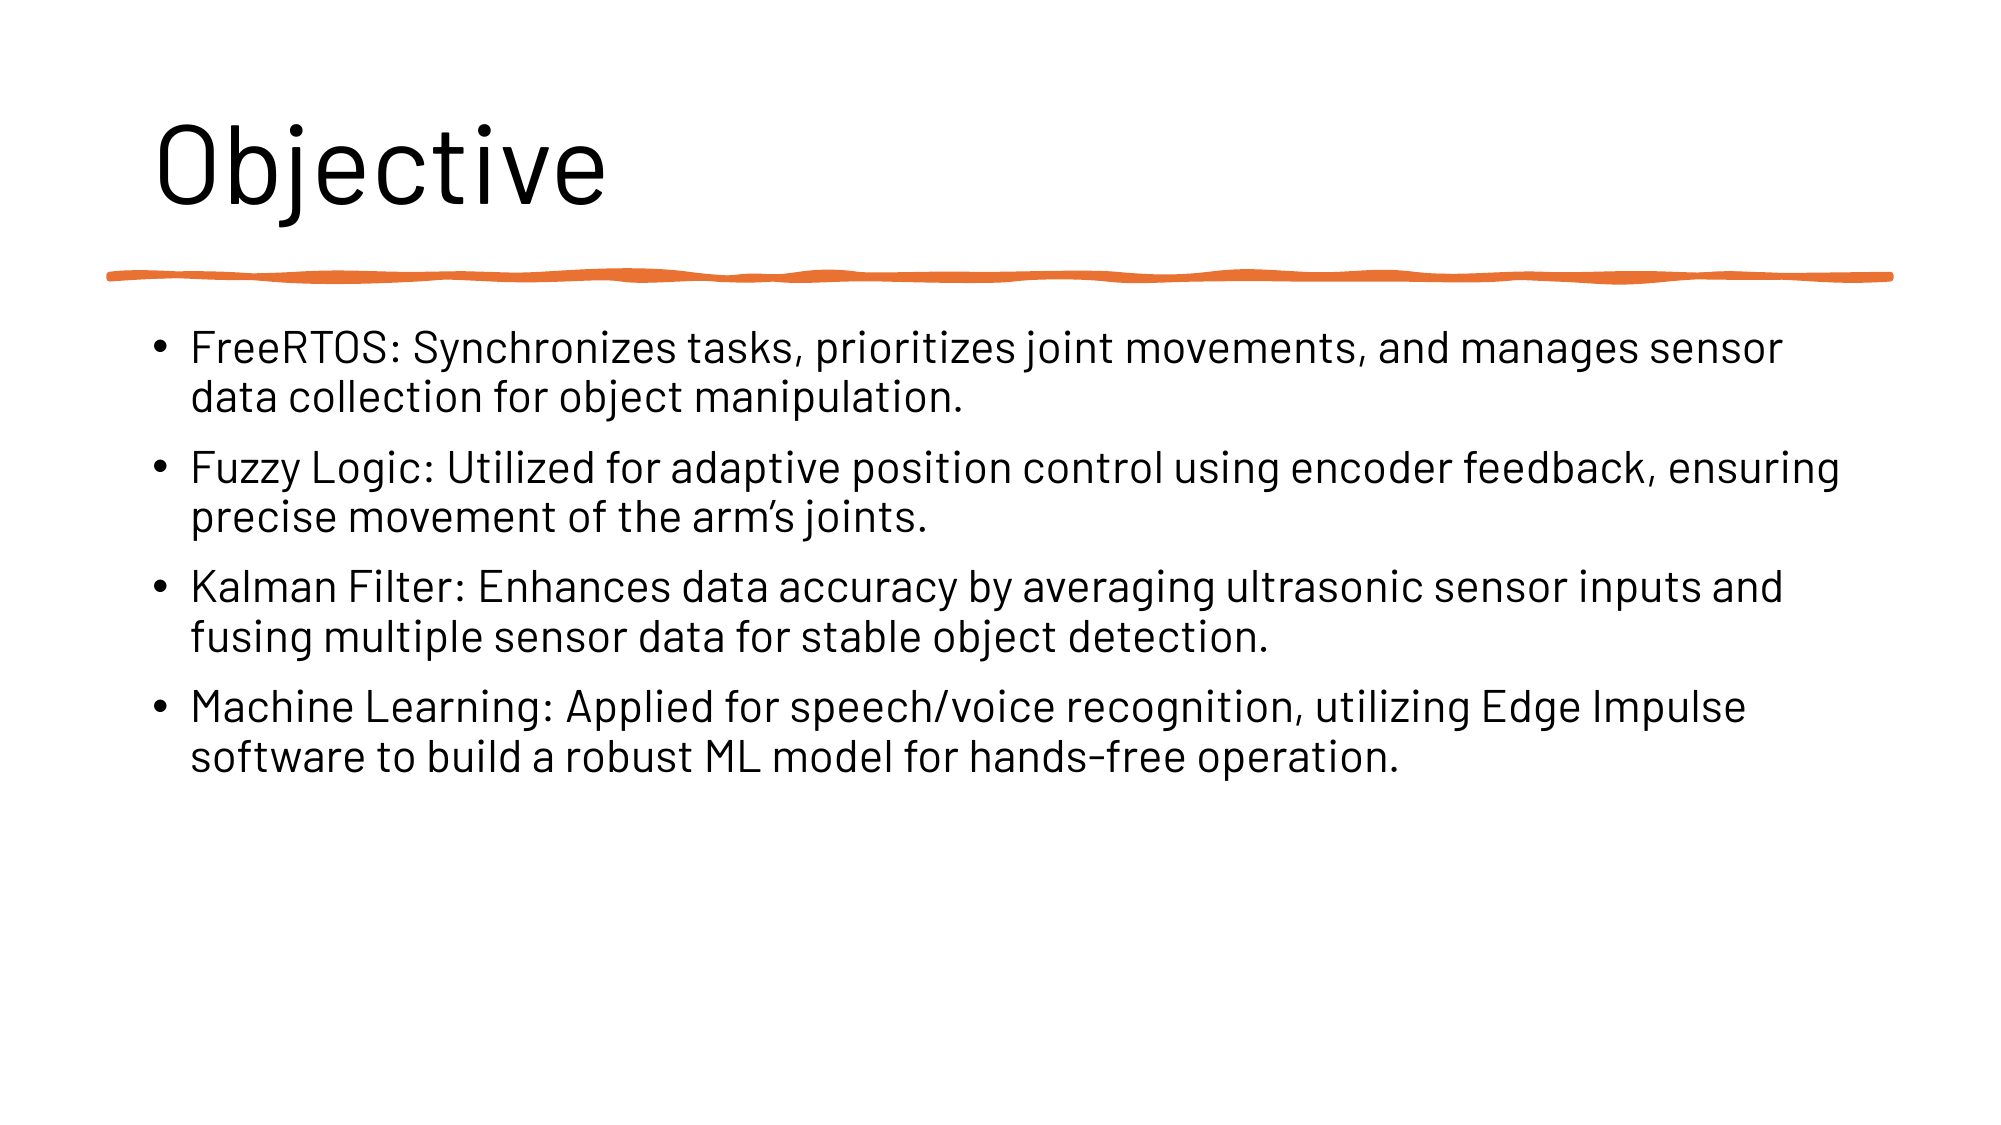

# Objective

FreeRTOS: Synchronizes tasks, prioritizes joint movements, and manages sensor data collection for object manipulation.
Fuzzy Logic: Utilized for adaptive position control using encoder feedback, ensuring precise movement of the arm’s joints.
Kalman Filter: Enhances data accuracy by averaging ultrasonic sensor inputs and fusing multiple sensor data for stable object detection.
Machine Learning: Applied for speech/voice recognition, utilizing Edge Impulse software to build a robust ML model for hands-free operation.